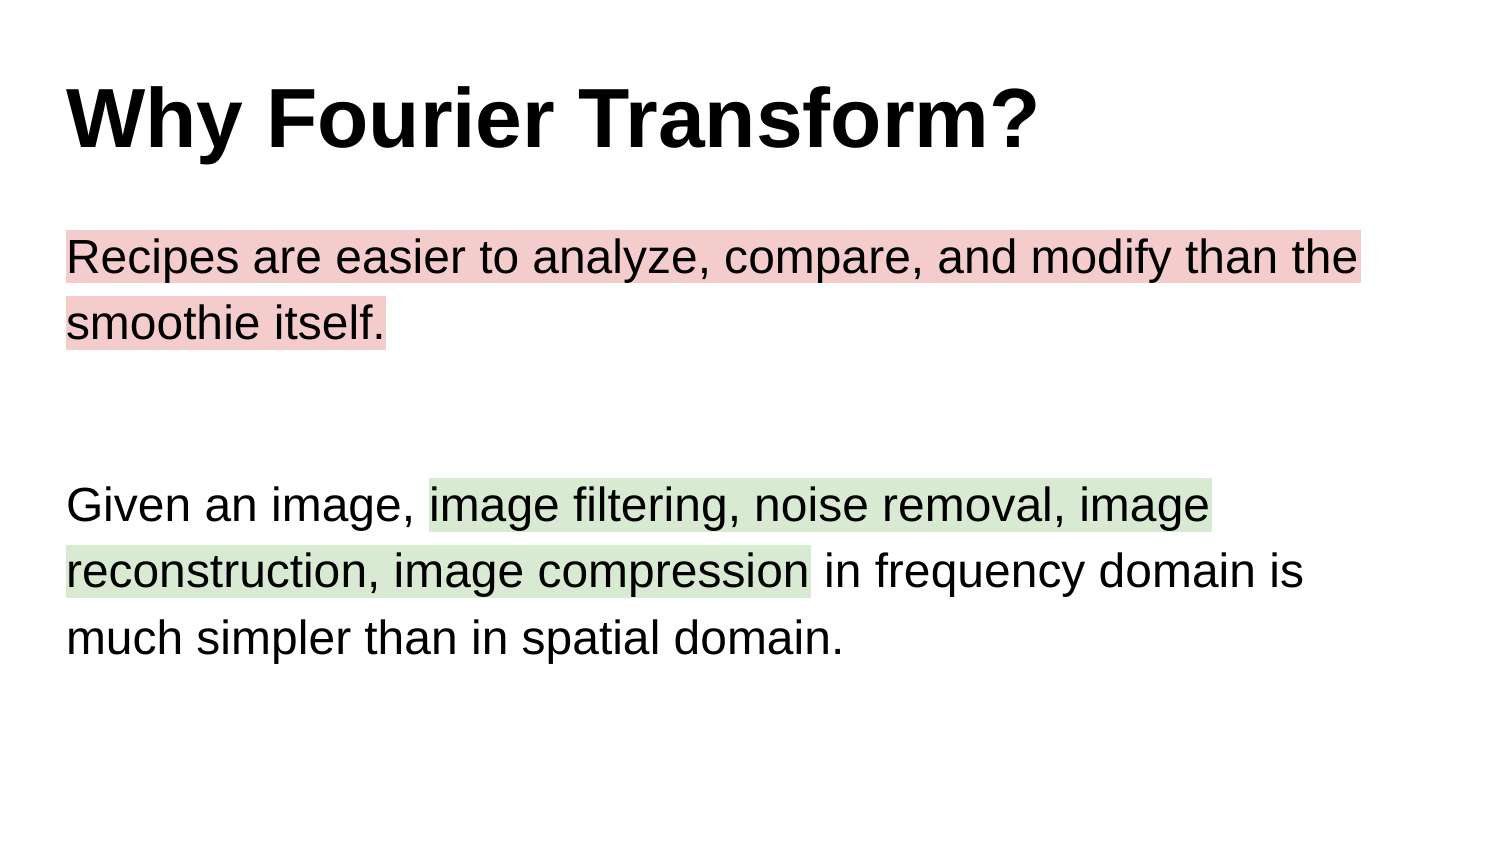

# Why Fourier Transform?
Recipes are easier to analyze, compare, and modify than the smoothie itself.

Given an image, image filtering, noise removal, image reconstruction, image compression in frequency domain is much simpler than in spatial domain.